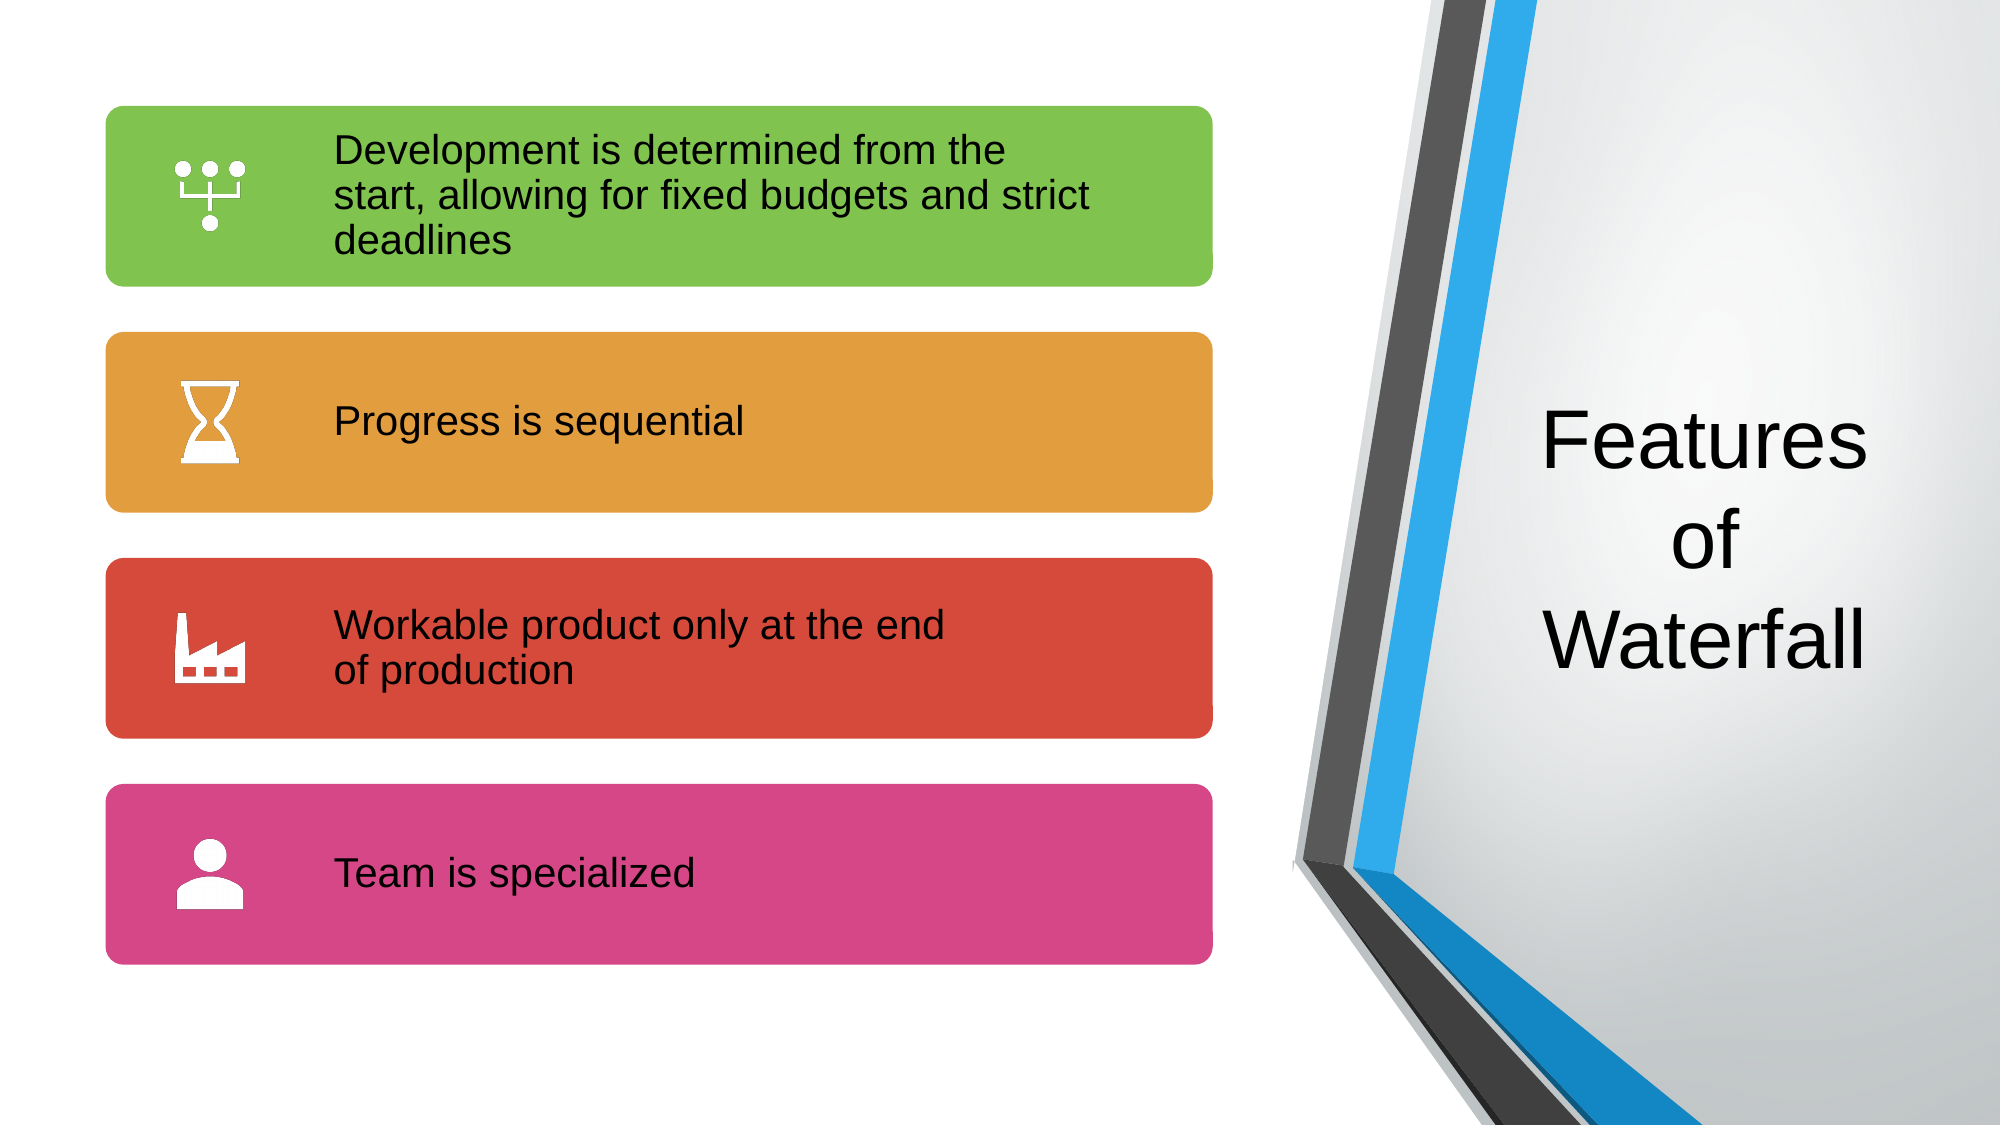

Development is determined from the start, allowing for fixed budgets and strict deadlines
Progress is sequential
Workable product only at the end of production
Team is specialized
# Features of Waterfall